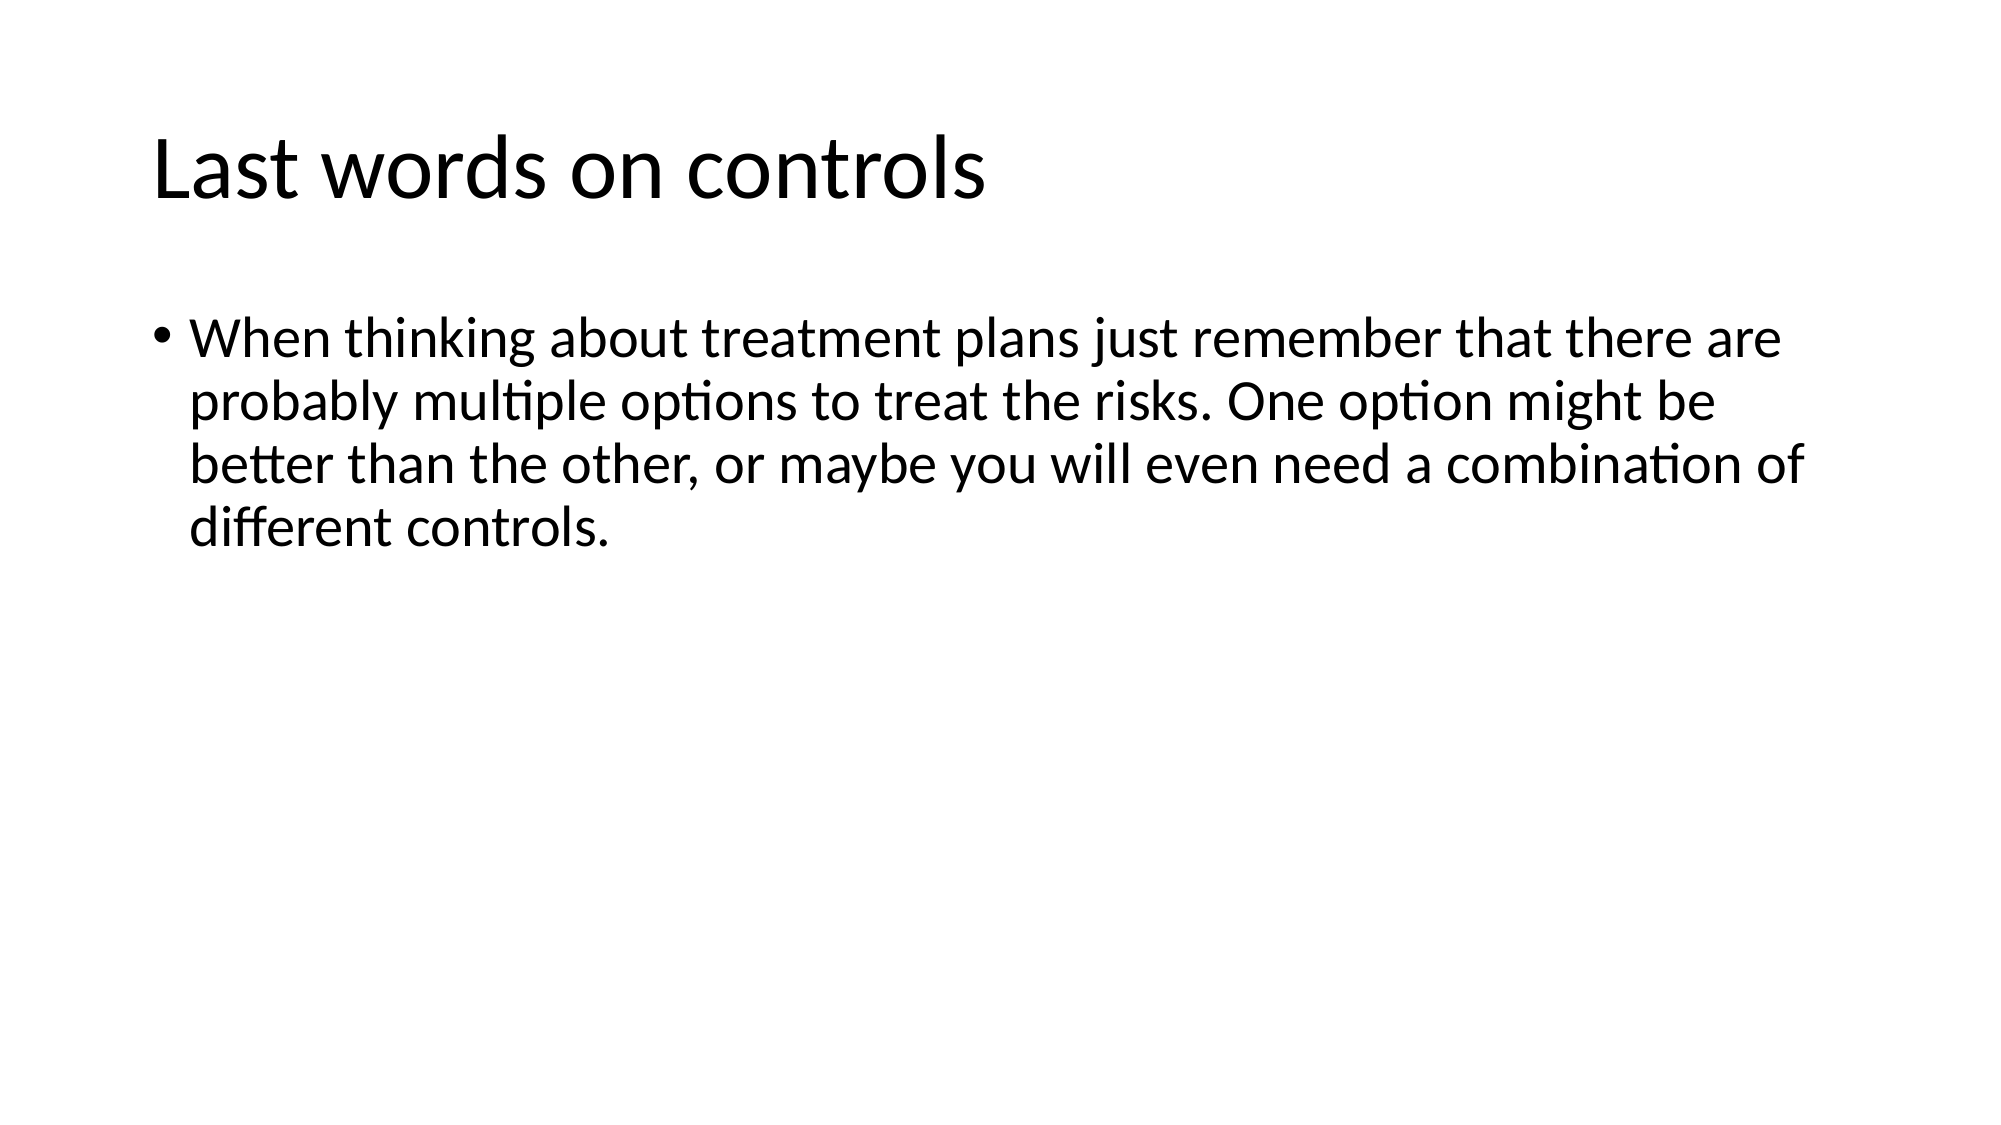

# Last words on controls
When thinking about treatment plans just remember that there are probably multiple options to treat the risks. One option might be better than the other, or maybe you will even need a combination of different controls.